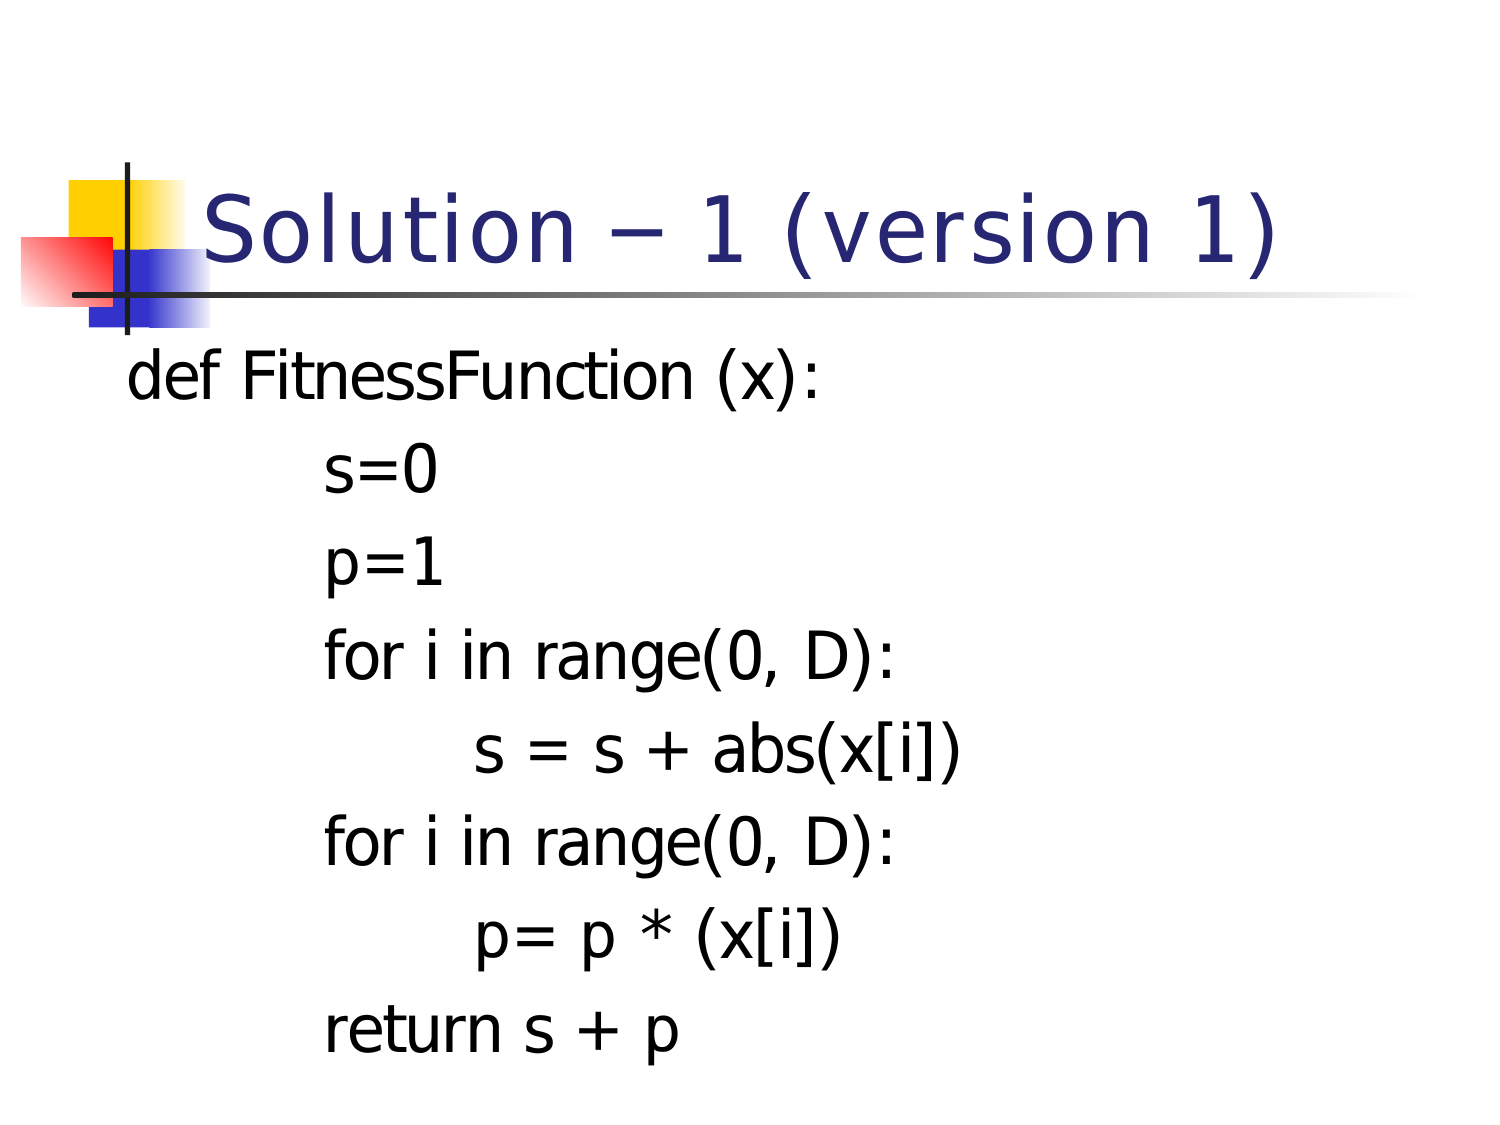

# Solution – 1 (version 1)
def FitnessFunction (x):
		s=0
		p=1
		for i in range(0, D):
			s = s + abs(x[i])
		for i in range(0, D):
			p= p * (x[i])
		return s + p